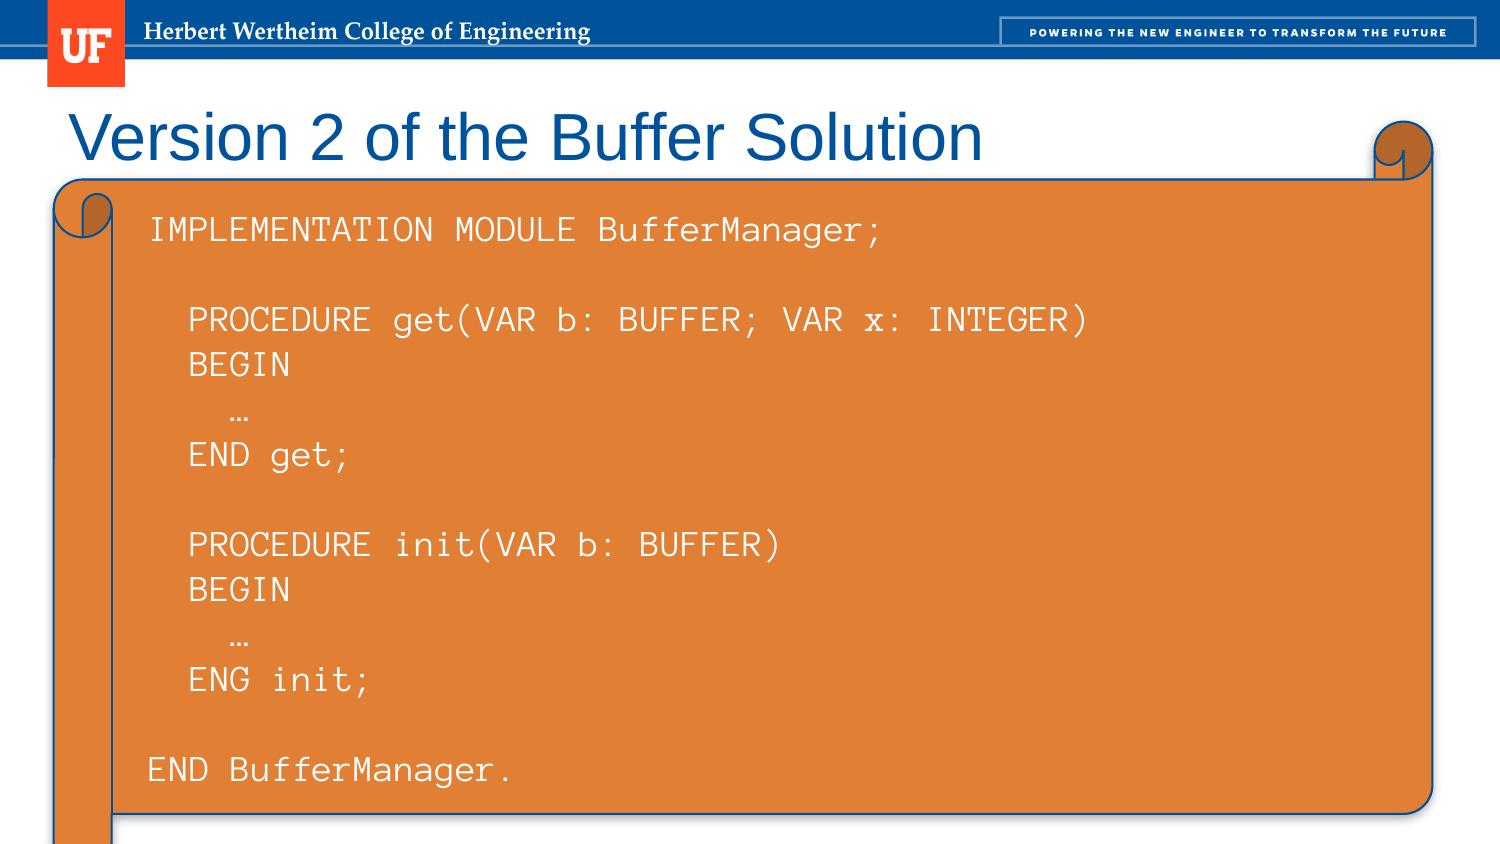

# Version 2 of the Buffer Solution
IMPLEMENTATION MODULE BufferManager;

  PROCEDURE get(VAR b: BUFFER; VAR x: INTEGER)
  BEGIN
    …
  END get;

  PROCEDURE init(VAR b: BUFFER)
  BEGIN
    …
  ENG init;

END BufferManager.